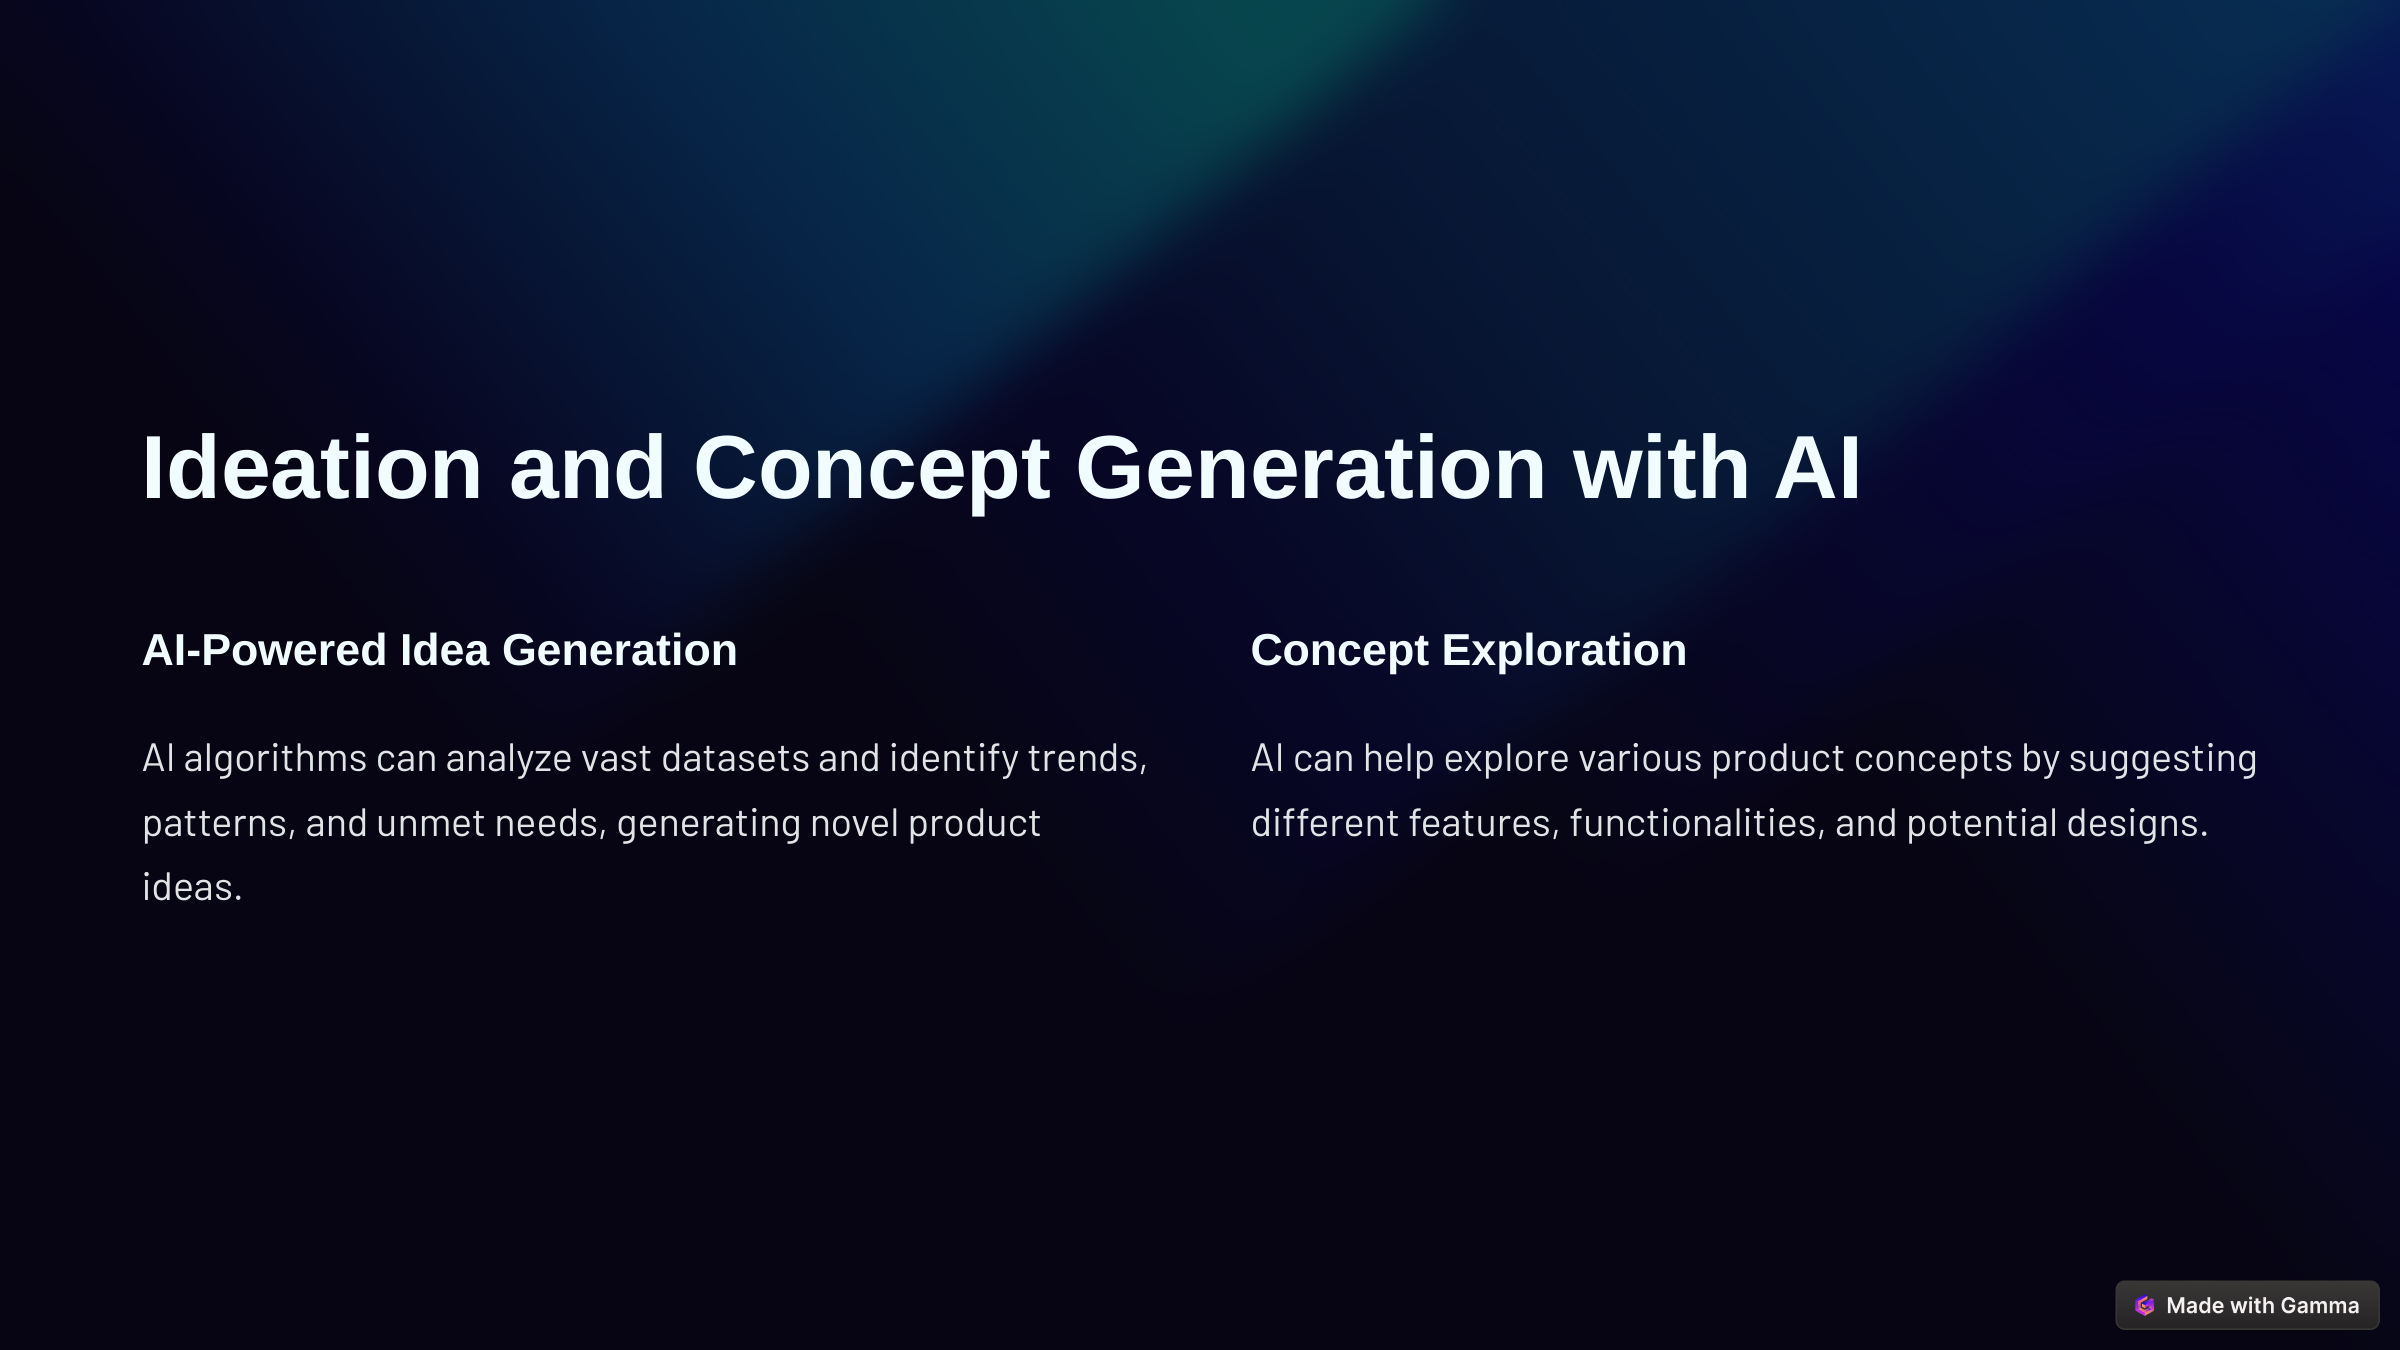

Ideation and Concept Generation with AI
AI-Powered Idea Generation
Concept Exploration
AI algorithms can analyze vast datasets and identify trends, patterns, and unmet needs, generating novel product ideas.
AI can help explore various product concepts by suggesting different features, functionalities, and potential designs.